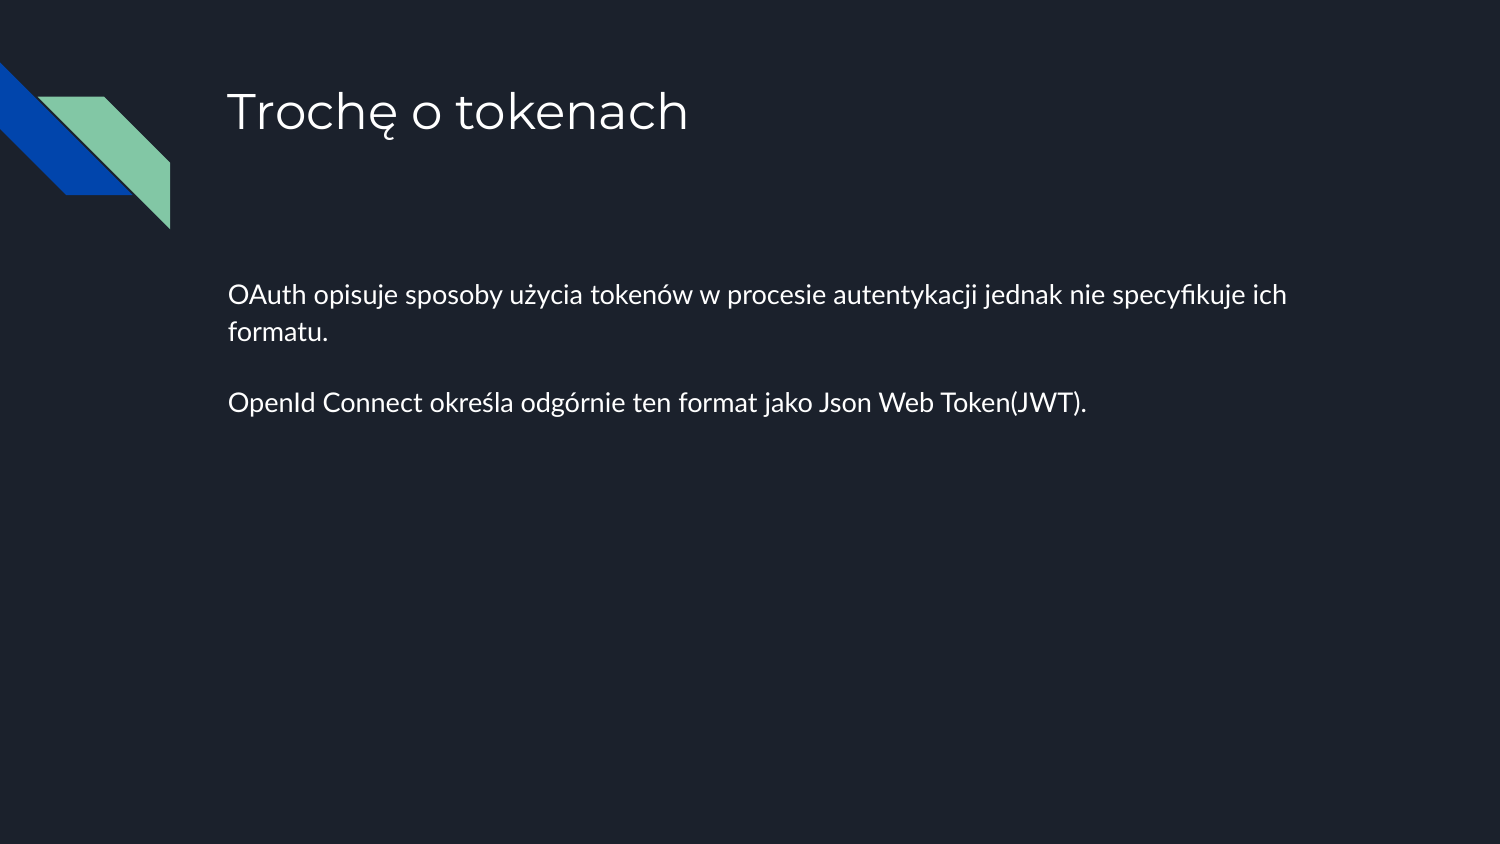

# Trochę o tokenach
OAuth opisuje sposoby użycia tokenów w procesie autentykacji jednak nie specyfikuje ich formatu.
OpenId Connect określa odgórnie ten format jako Json Web Token(JWT).